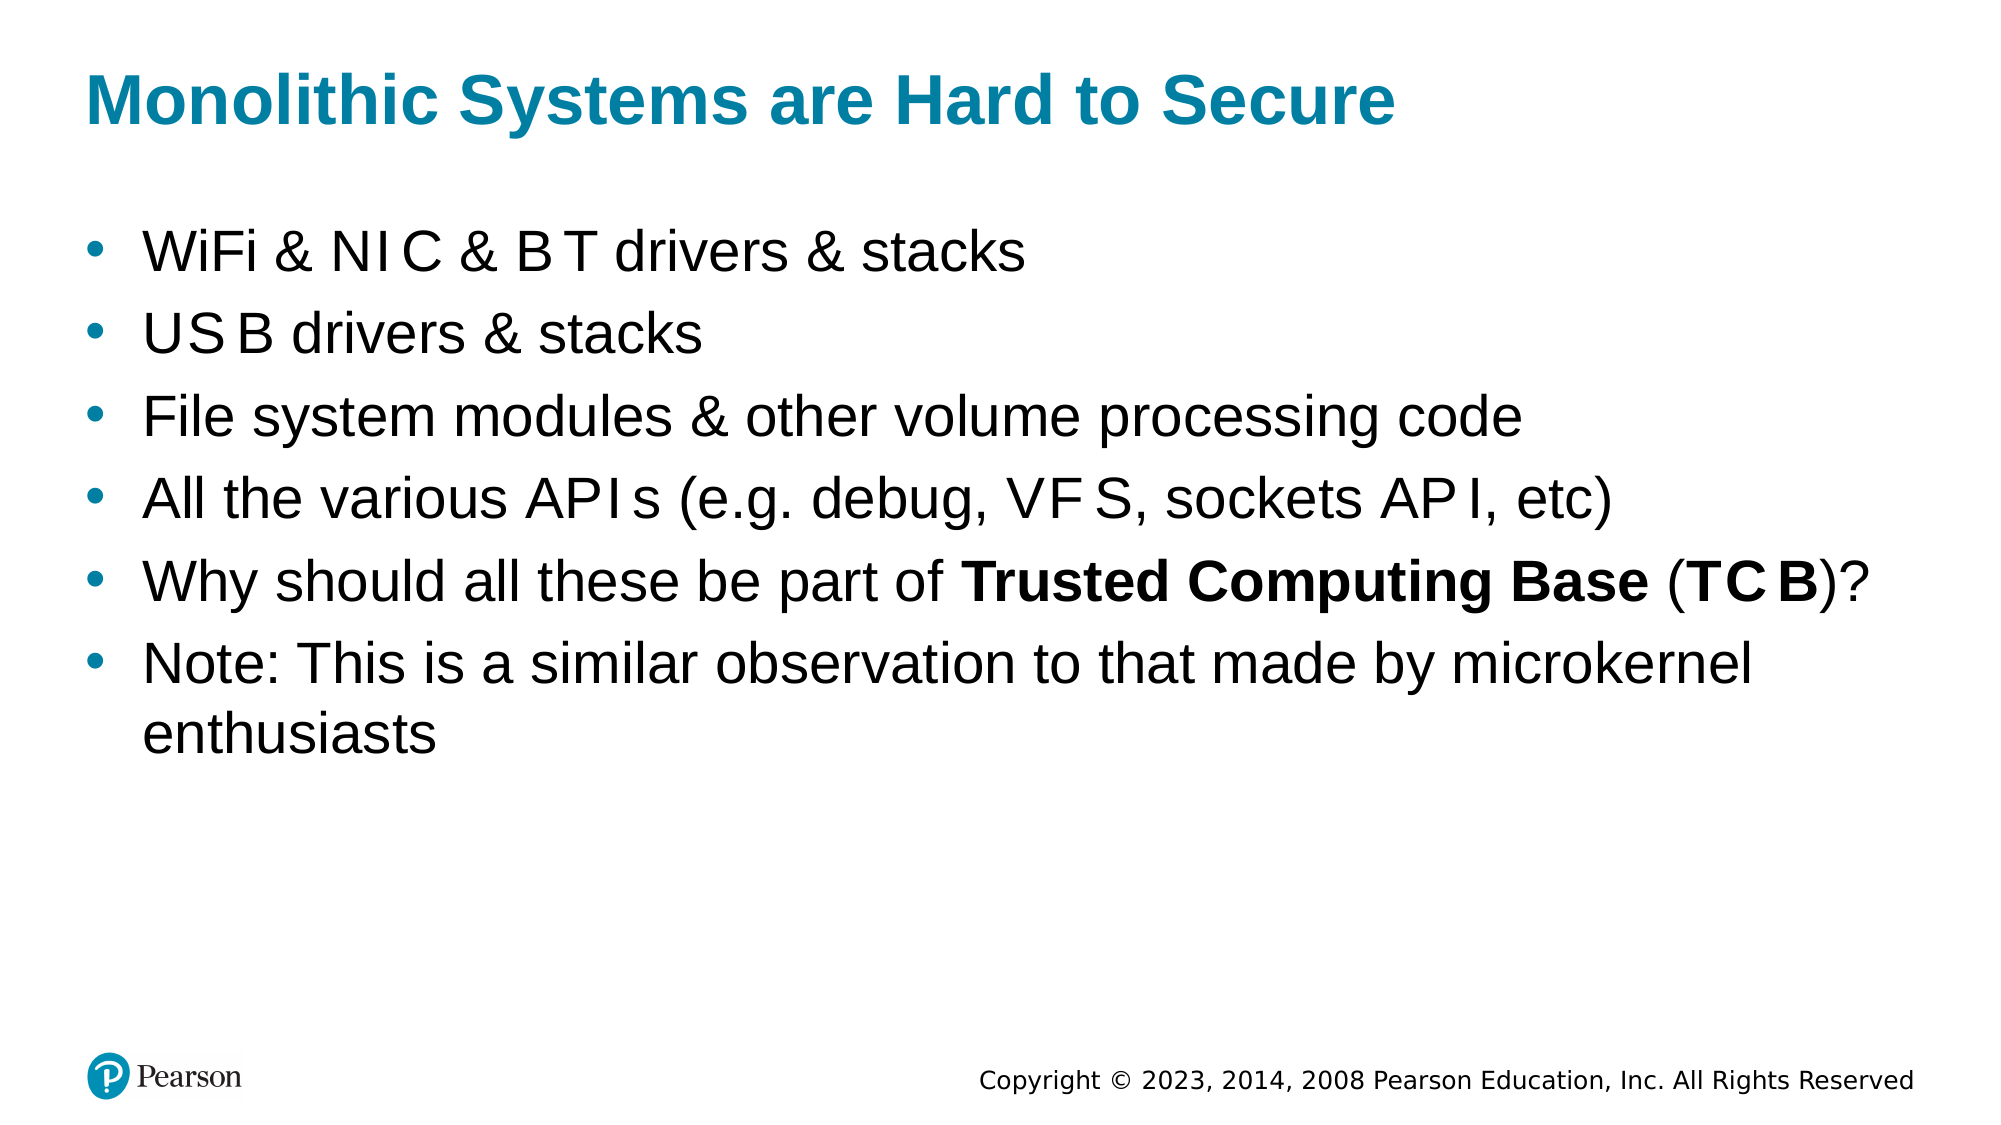

# Monolithic Systems are Hard to Secure
WiFi & N I C & B T drivers & stacks
U S B drivers & stacks
File system modules & other volume processing code
All the various A P I s (e.g. debug, V F S, sockets A P I, etc)
Why should all these be part of Trusted Computing Base (T C B)?
Note: This is a similar observation to that made by microkernel enthusiasts